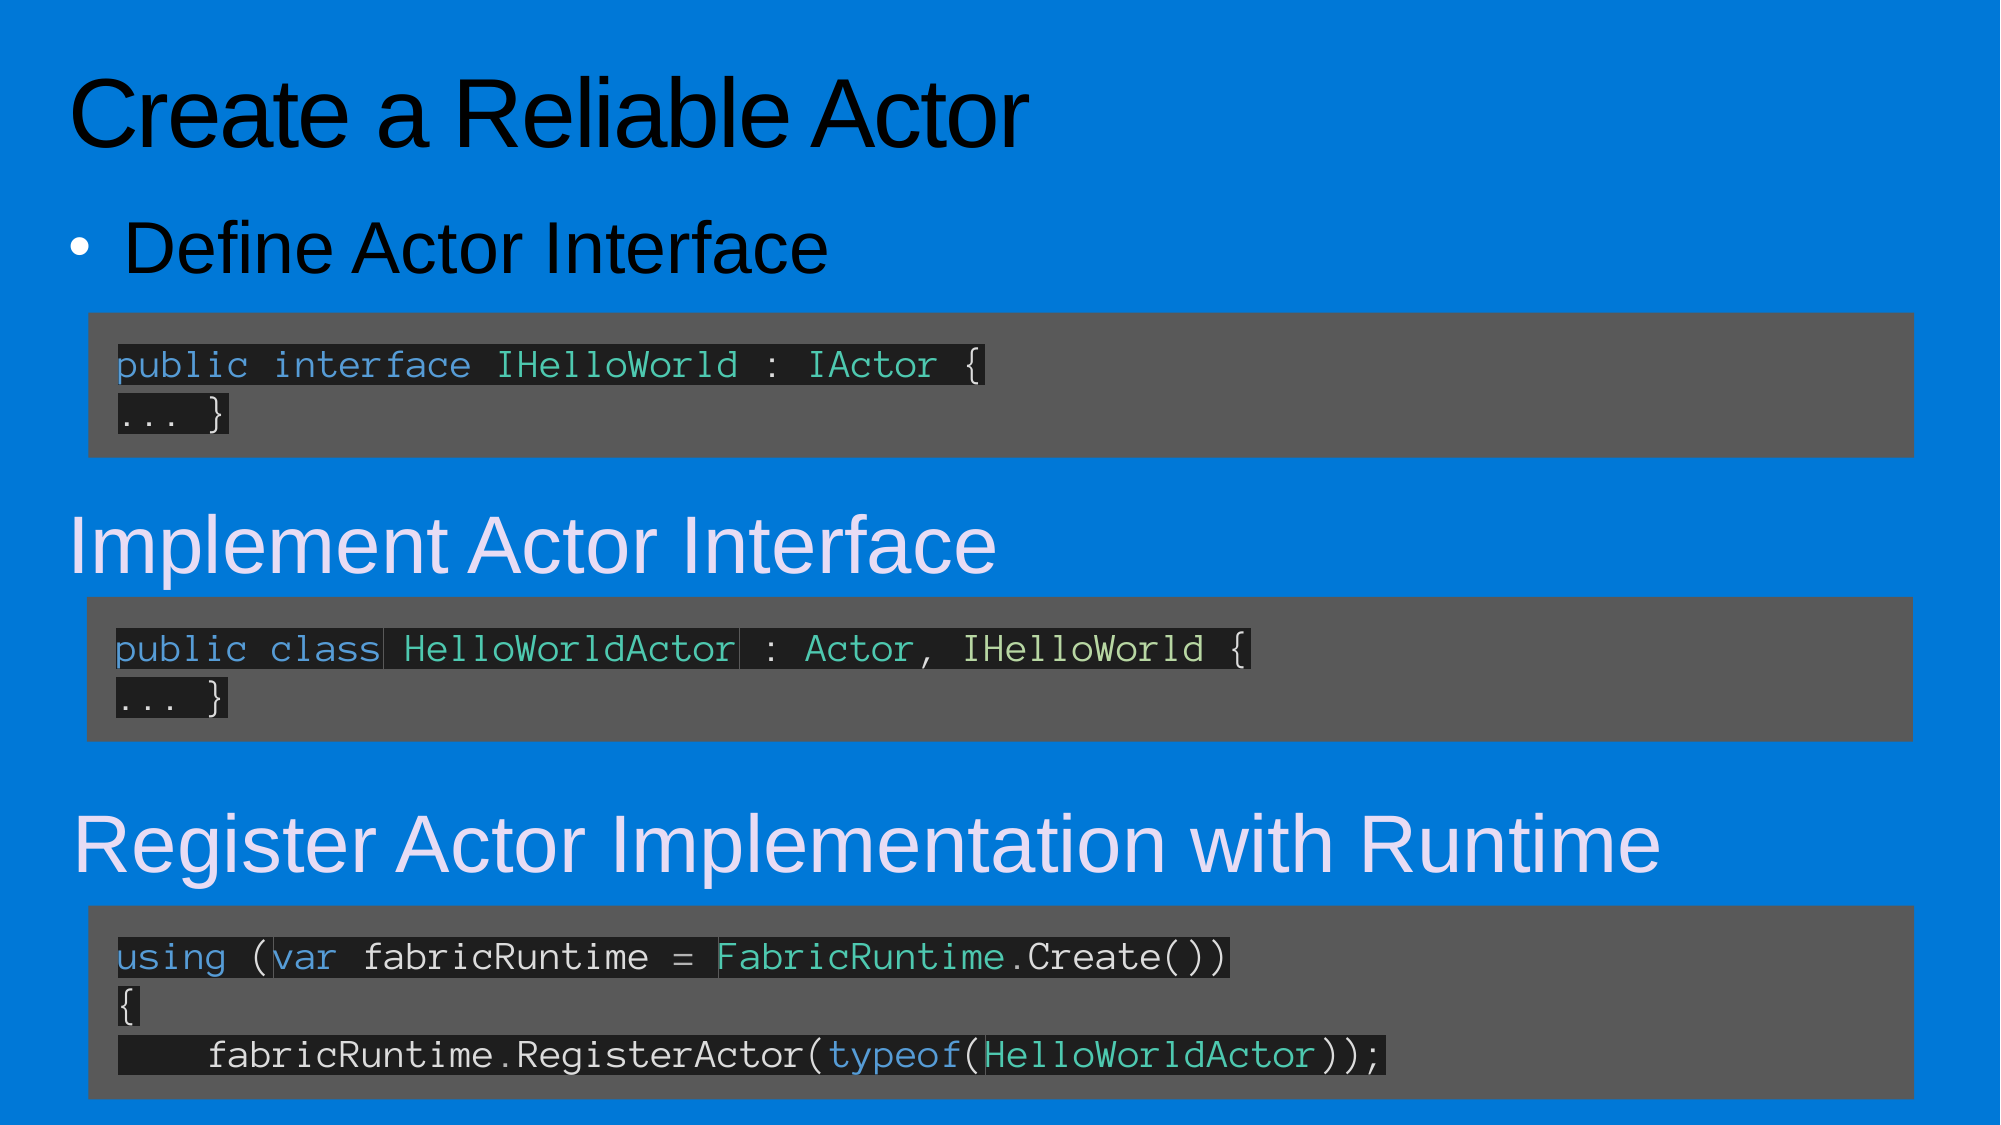

# Create a Reliable Actor
Define Actor Interface

public interface IHelloWorld : IActor {
... }
Implement Actor Interface
public class HelloWorldActor : Actor, IHelloWorld {
... }
Register Actor Implementation with Runtime
using (var fabricRuntime = FabricRuntime.Create())
{
    fabricRuntime.RegisterActor(typeof(HelloWorldActor));